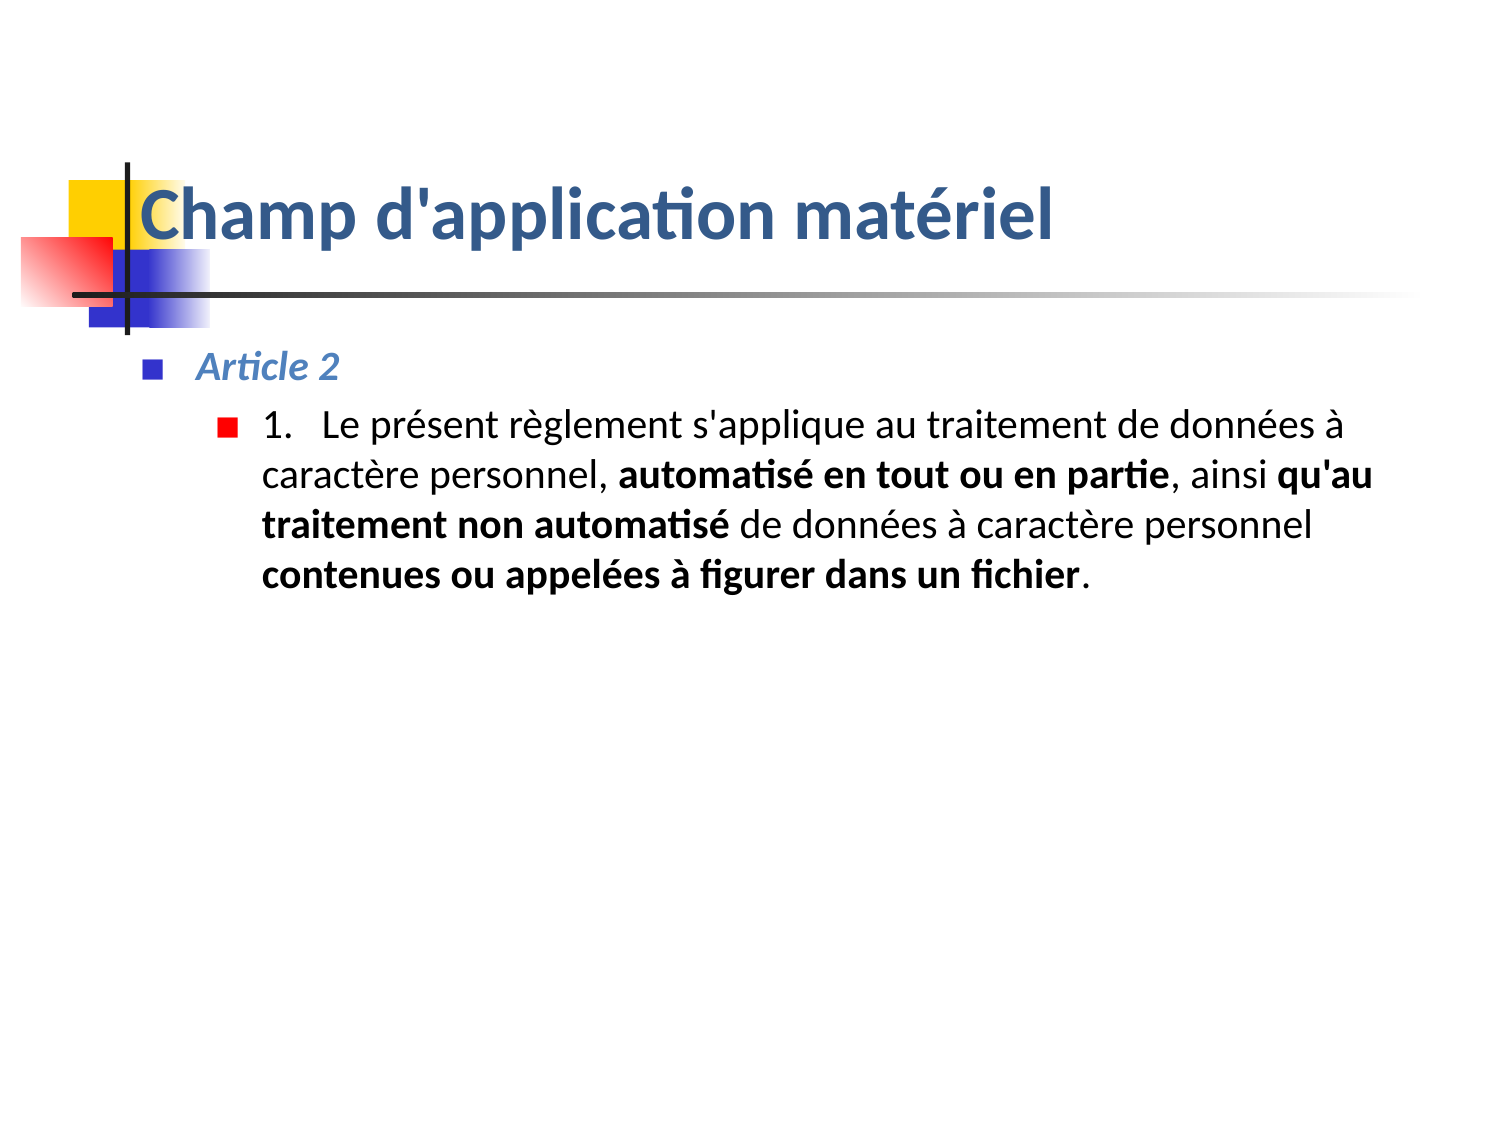

# Champ d'application matériel
Article 2
1.   Le présent règlement s'applique au traitement de données à caractère personnel, automatisé en tout ou en partie, ainsi qu'au traitement non automatisé de données à caractère personnel contenues ou appelées à figurer dans un fichier.